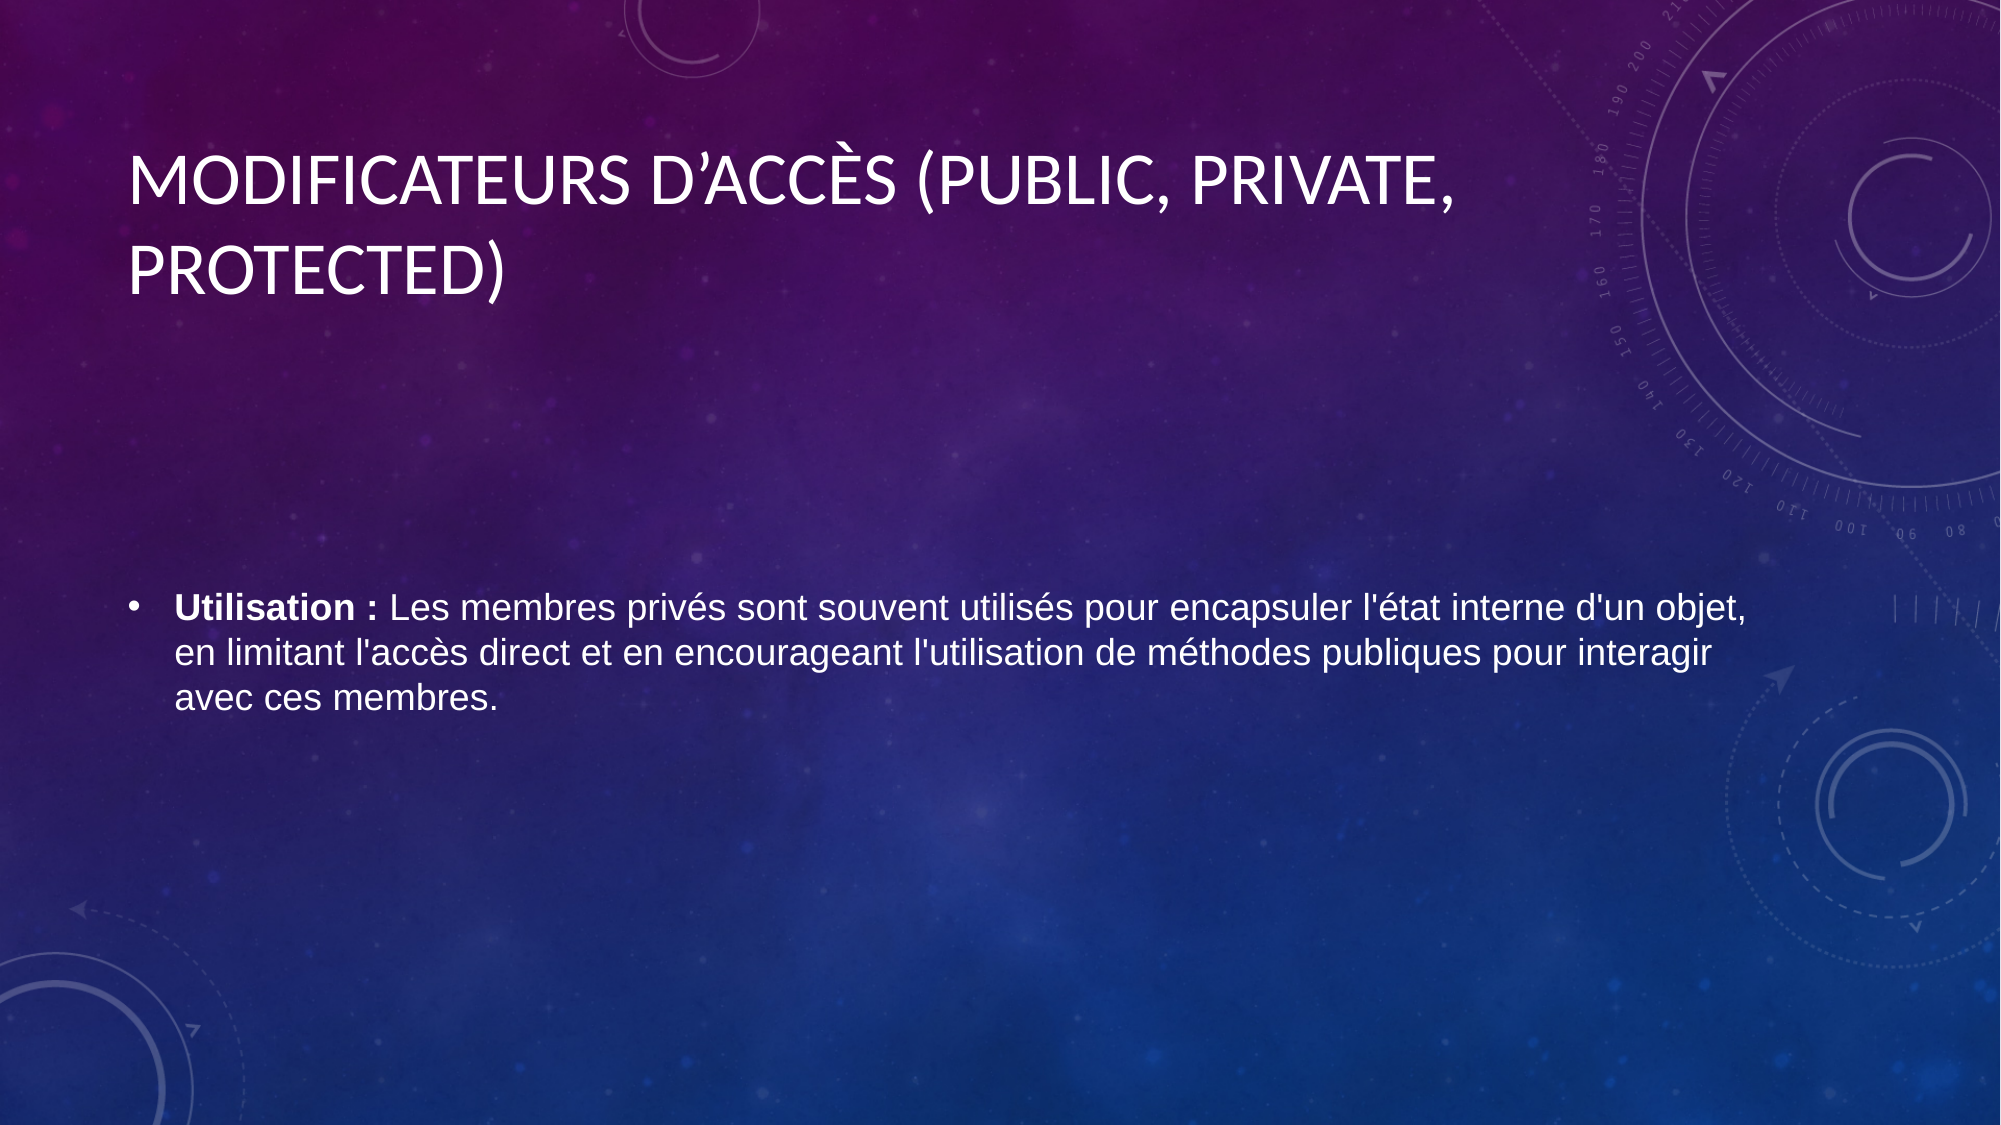

# Modificateurs d’accès (public, private, protected)
Utilisation : Les membres privés sont souvent utilisés pour encapsuler l'état interne d'un objet, en limitant l'accès direct et en encourageant l'utilisation de méthodes publiques pour interagir avec ces membres.